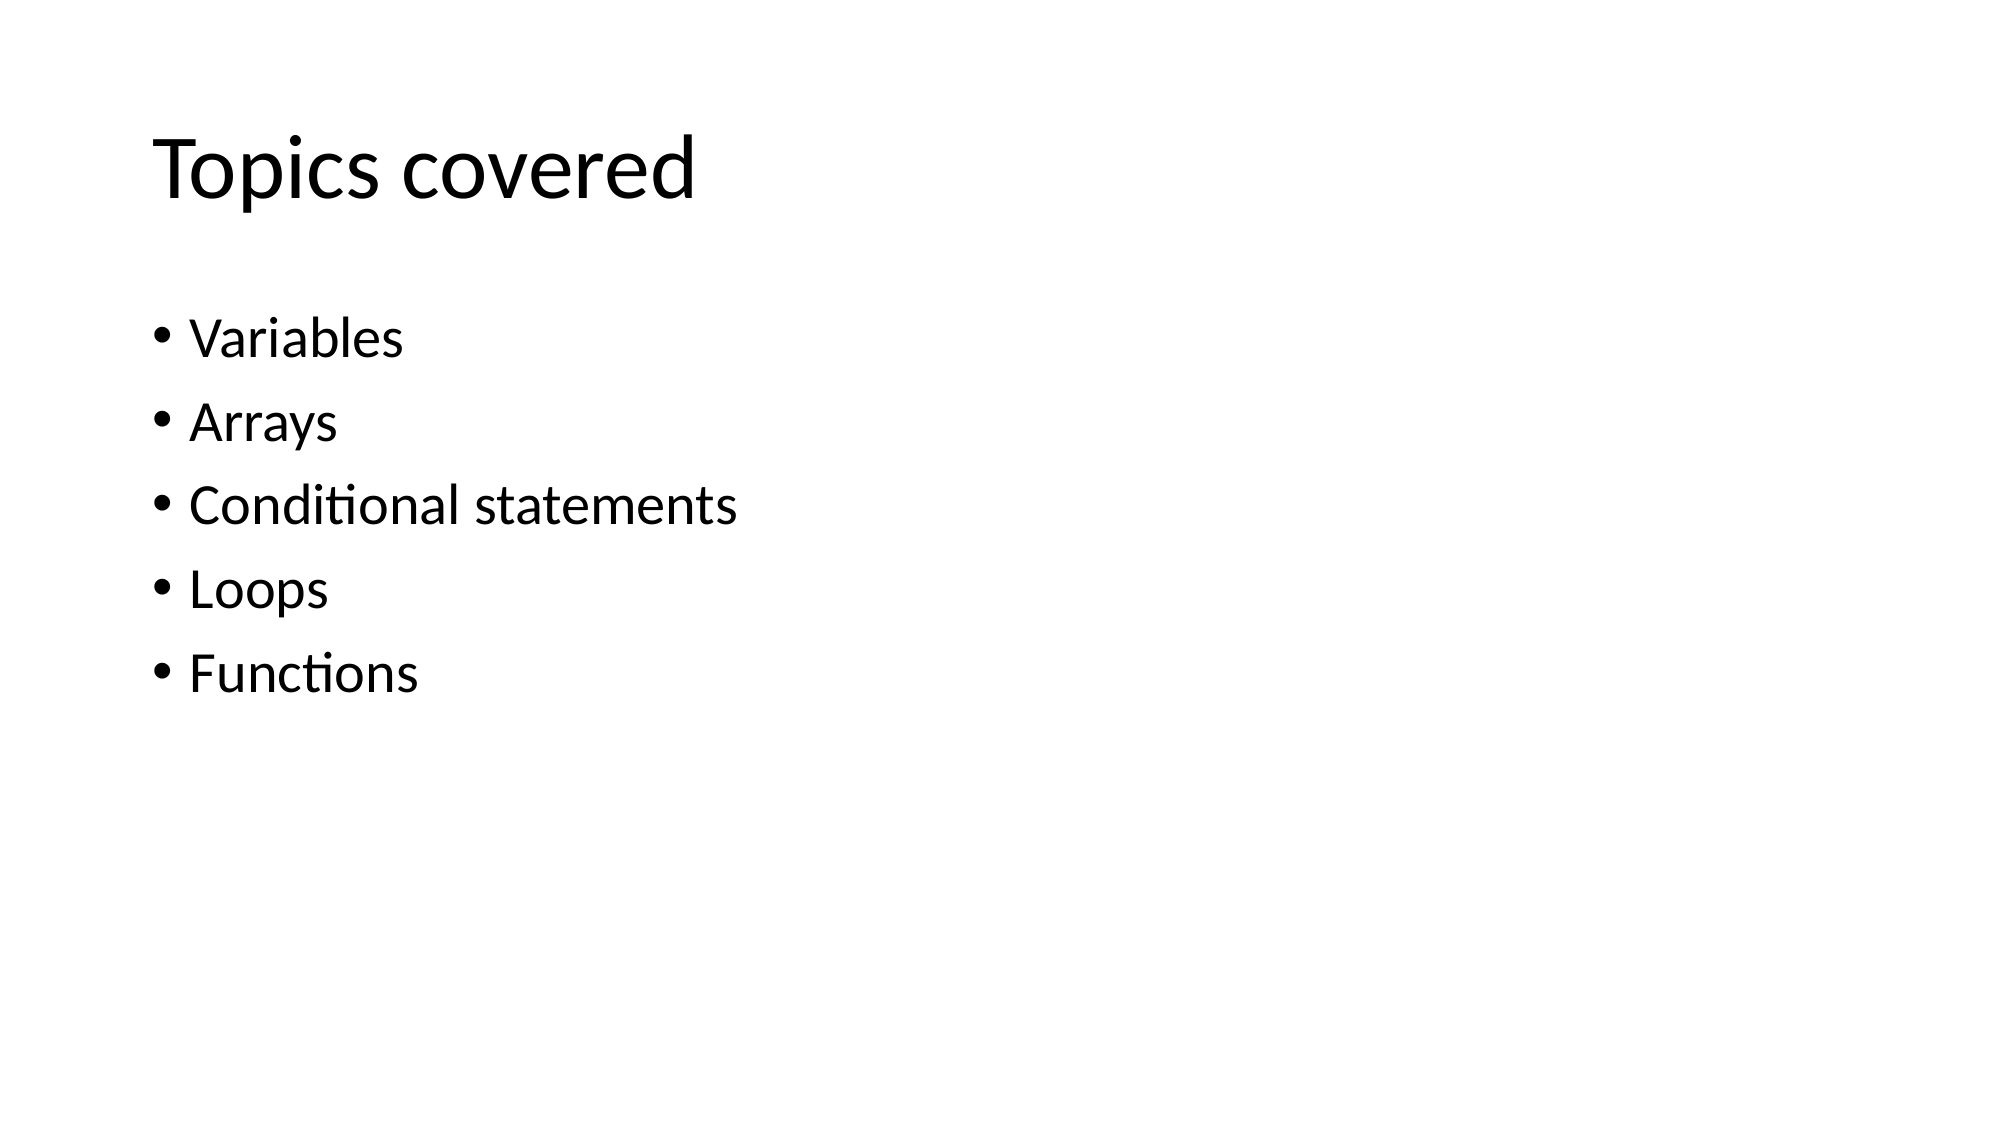

# Topics covered
Variables
Arrays
Conditional statements
Loops
Functions